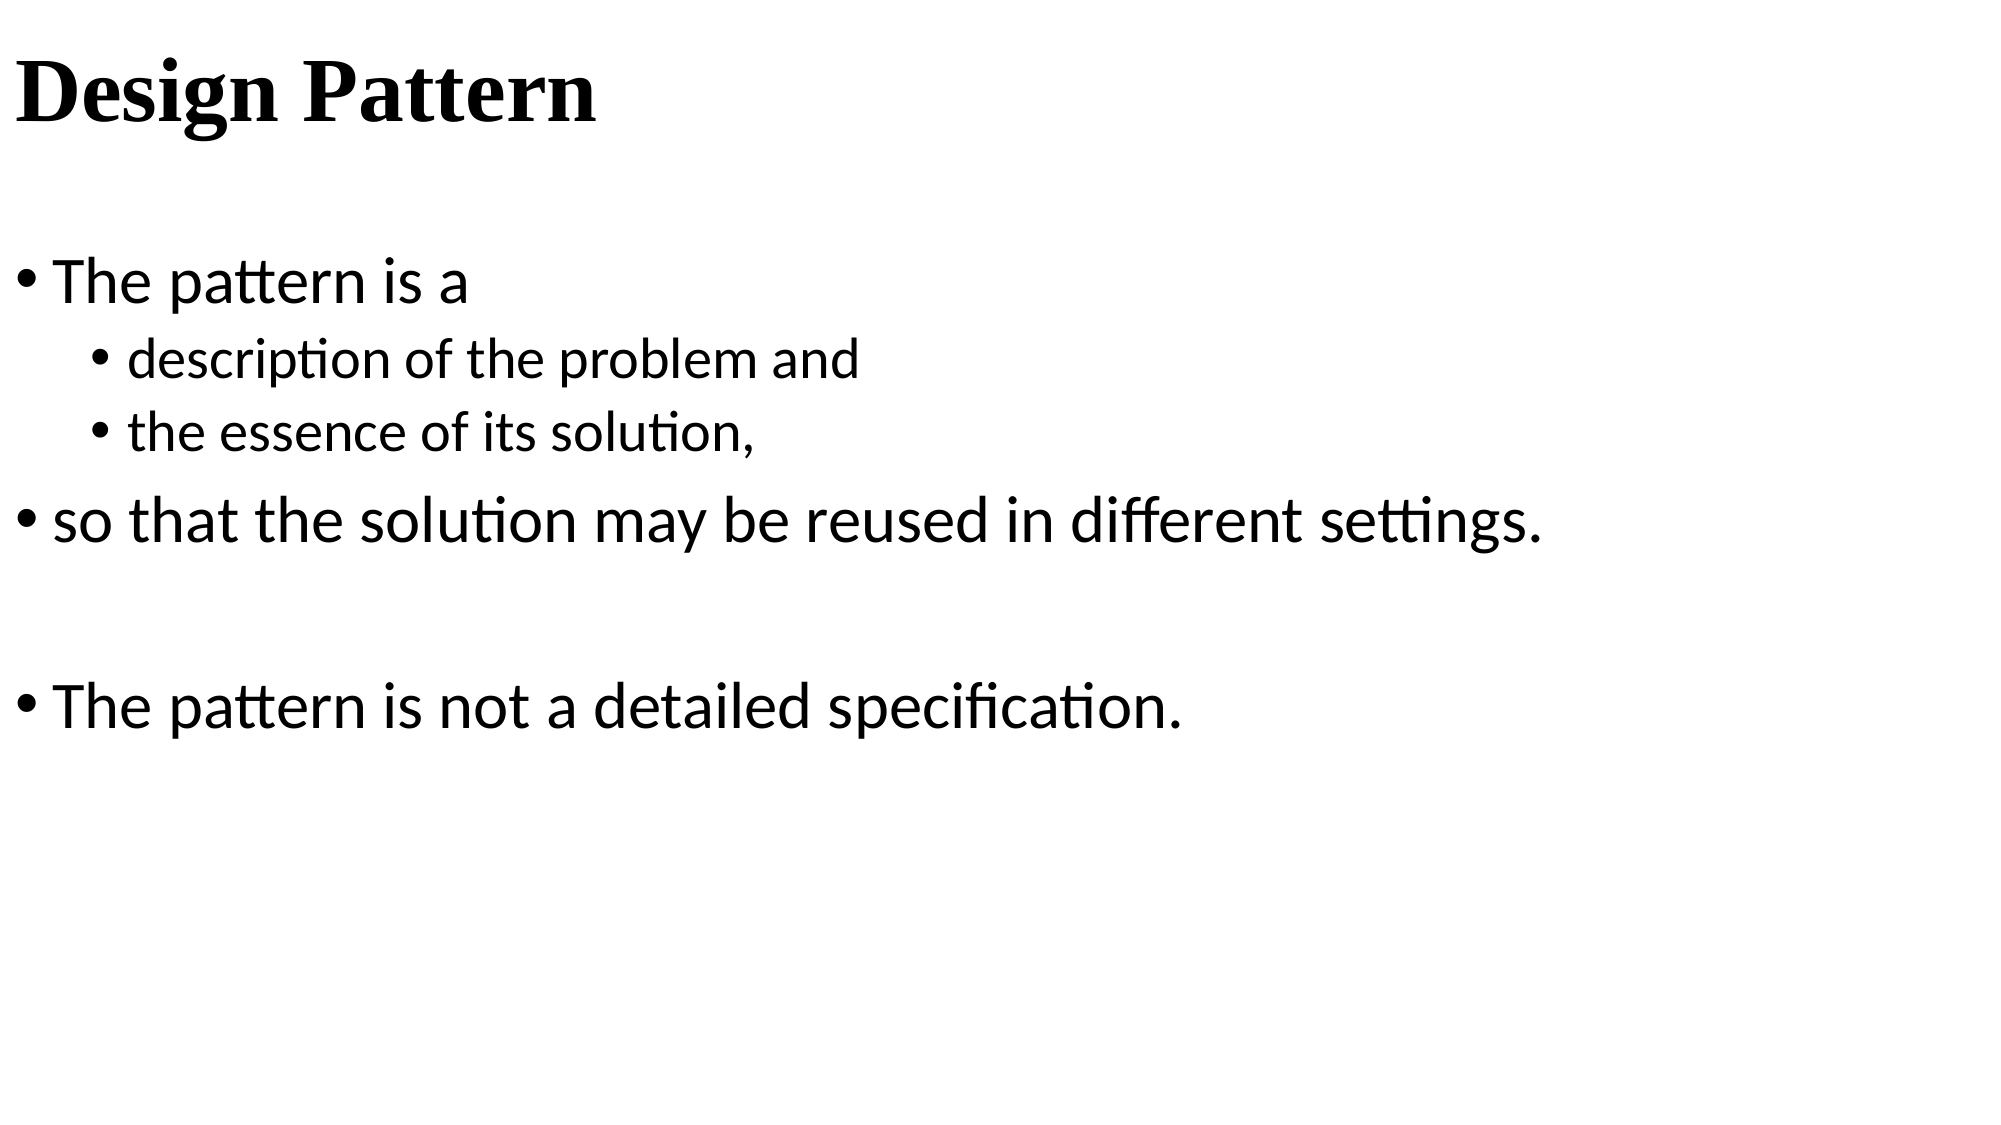

# Design Pattern
The pattern is a
description of the problem and
the essence of its solution,
so that the solution may be reused in different settings.

The pattern is not a detailed specification.